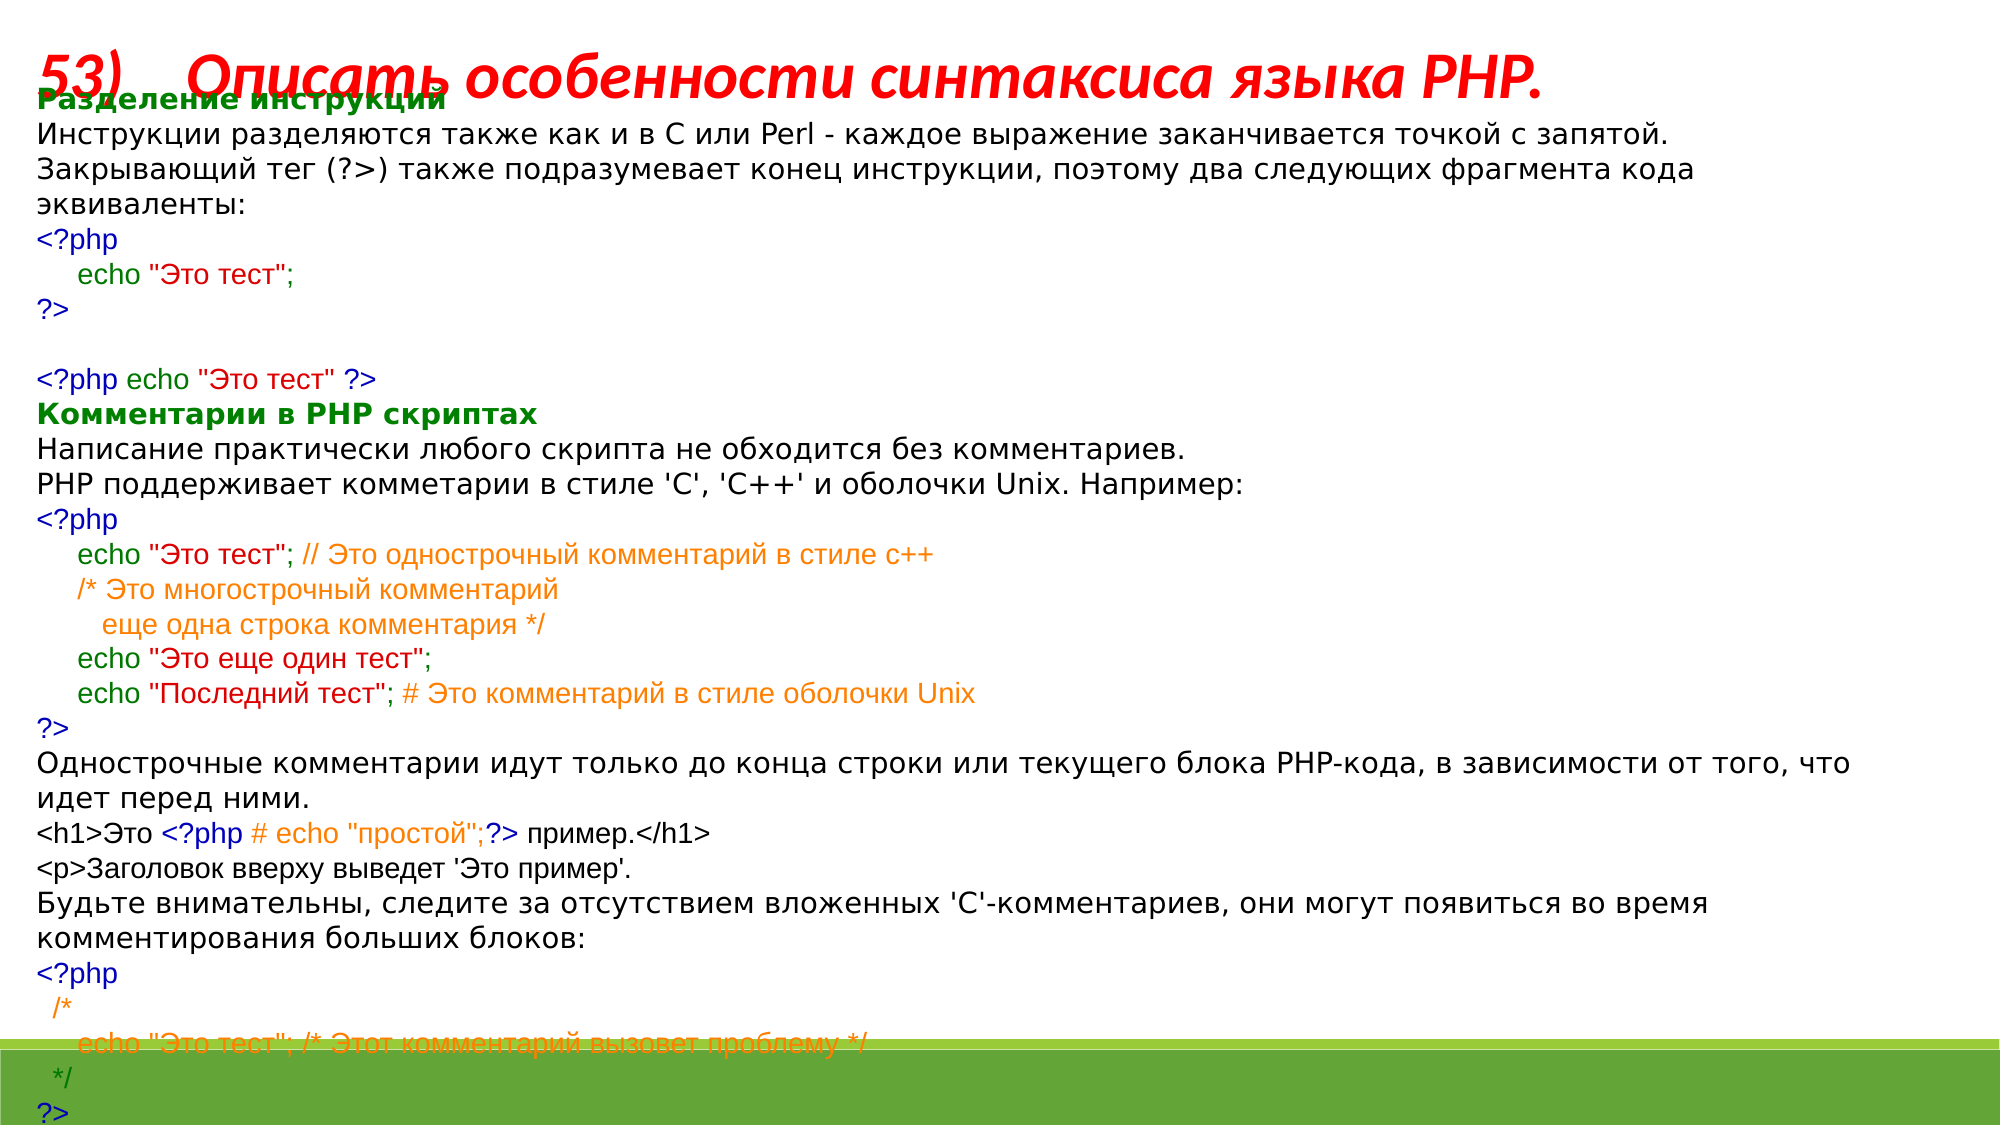

53)	Описать особенности синтаксиса языка PHP.
Разделение инструкций
Инструкции разделяются также как и в C или Perl - каждое выражение заканчивается точкой с запятой.
Закрывающий тег (?>) также подразумевает конец инструкции, поэтому два следующих фрагмента кода эквиваленты:
<?php
     echo "Это тест";
?>
<?php echo "Это тест" ?>
Комментарии в PHP скриптах
Написание практически любого скрипта не обходится без комментариев.
PHP поддерживает комметарии в стиле 'C', 'C++' и оболочки Unix. Например:
<?php
     echo "Это тест"; // Это однострочный комментарий в стиле c++
     /* Это многострочный комментарий
        еще одна строка комментария */
     echo "Это еще один тест";
     echo "Последний тест"; # Это комментарий в стиле оболочки Unix
?>
Однострочные комментарии идут только до конца строки или текущего блока PHP-кода, в зависимости от того, что идет перед ними.
<h1>Это <?php # echo "простой";?> пример.</h1>
<p>Заголовок вверху выведет 'Это пример'.
Будьте внимательны, следите за отсутствием вложенных 'C'-комментариев, они могут появиться во время комментирования больших блоков:
<?php
  /* 
     echo "Это тест"; /* Этот комментарий вызовет проблему */
  */
?>